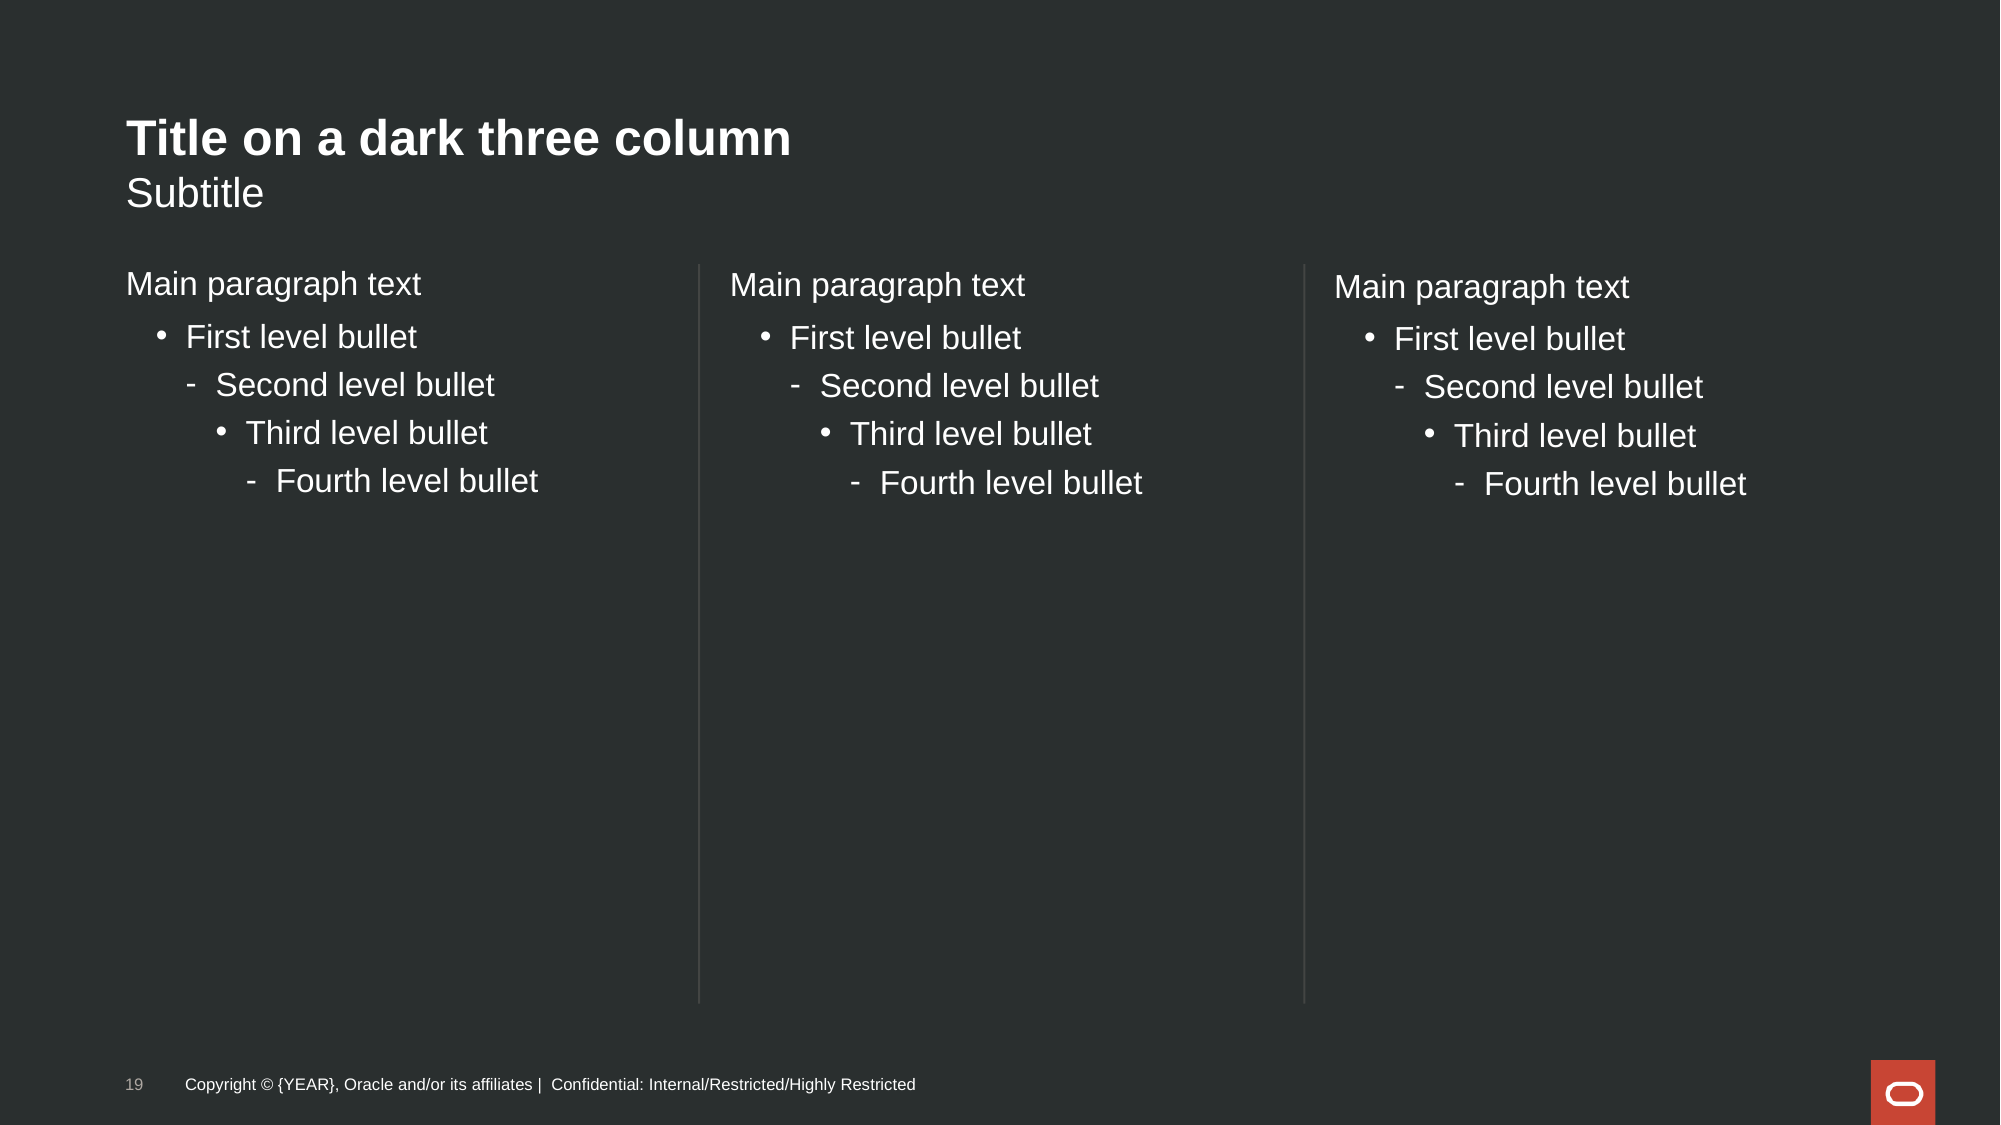

# Title on a dark three column
Subtitle
Main paragraph text
First level bullet
Second level bullet
Third level bullet
Fourth level bullet
Main paragraph text
First level bullet
Second level bullet
Third level bullet
Fourth level bullet

Main paragraph text
First level bullet
Second level bullet
Third level bullet
Fourth level bullet
19
Copyright © {YEAR}, Oracle and/or its affiliates |  Confidential: Internal/Restricted/Highly Restricted